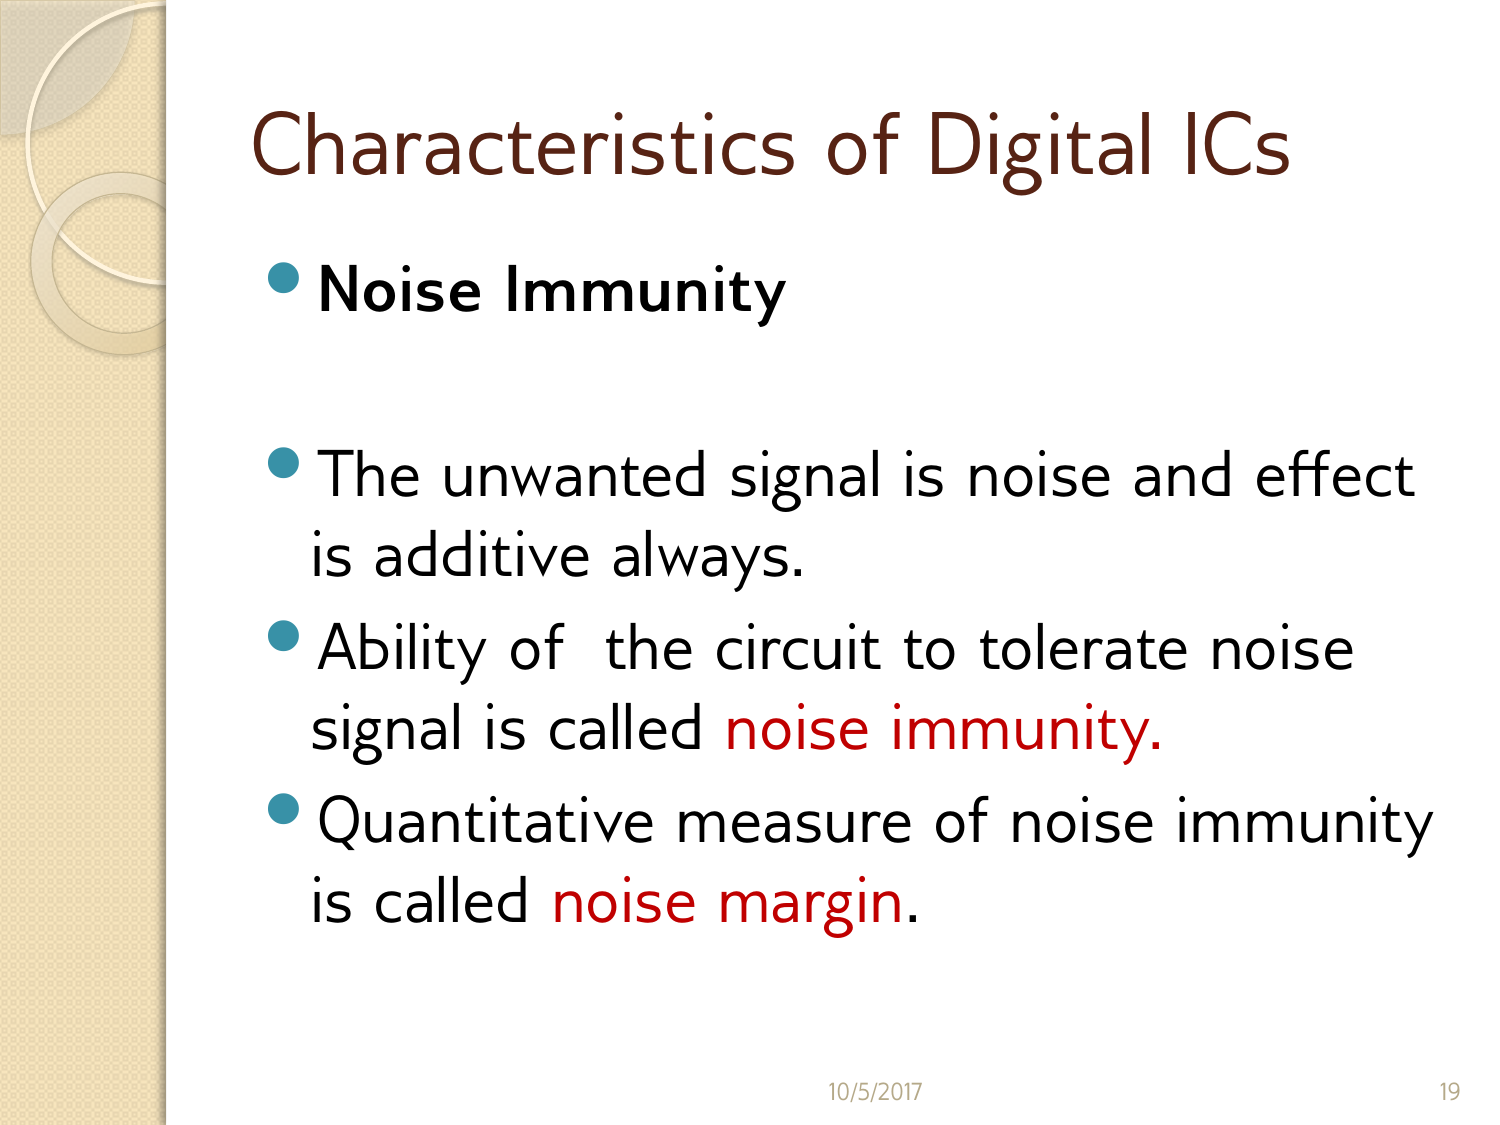

# Characteristics of Digital ICs
Noise Immunity

The unwanted signal is noise and effect is additive always.
Ability of  the circuit to tolerate noise signal is called noise immunity.
Quantitative measure of noise immunity is called noise margin.
10/5/2017
19